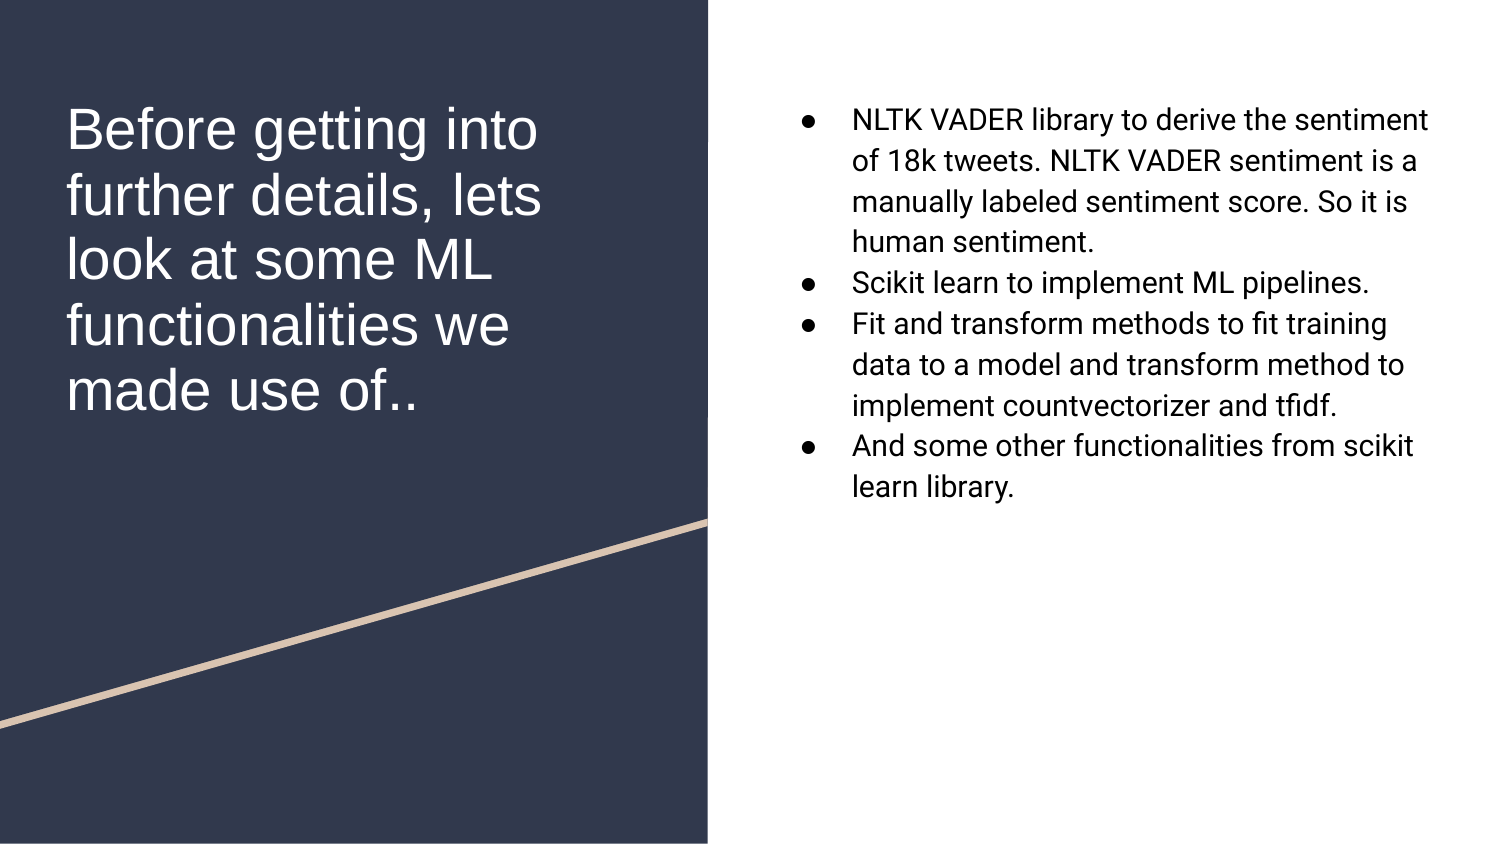

# Before getting into further details, lets look at some ML functionalities we made use of..
NLTK VADER library to derive the sentiment of 18k tweets. NLTK VADER sentiment is a manually labeled sentiment score. So it is human sentiment.
Scikit learn to implement ML pipelines.
Fit and transform methods to fit training data to a model and transform method to implement countvectorizer and tfidf.
And some other functionalities from scikit learn library.